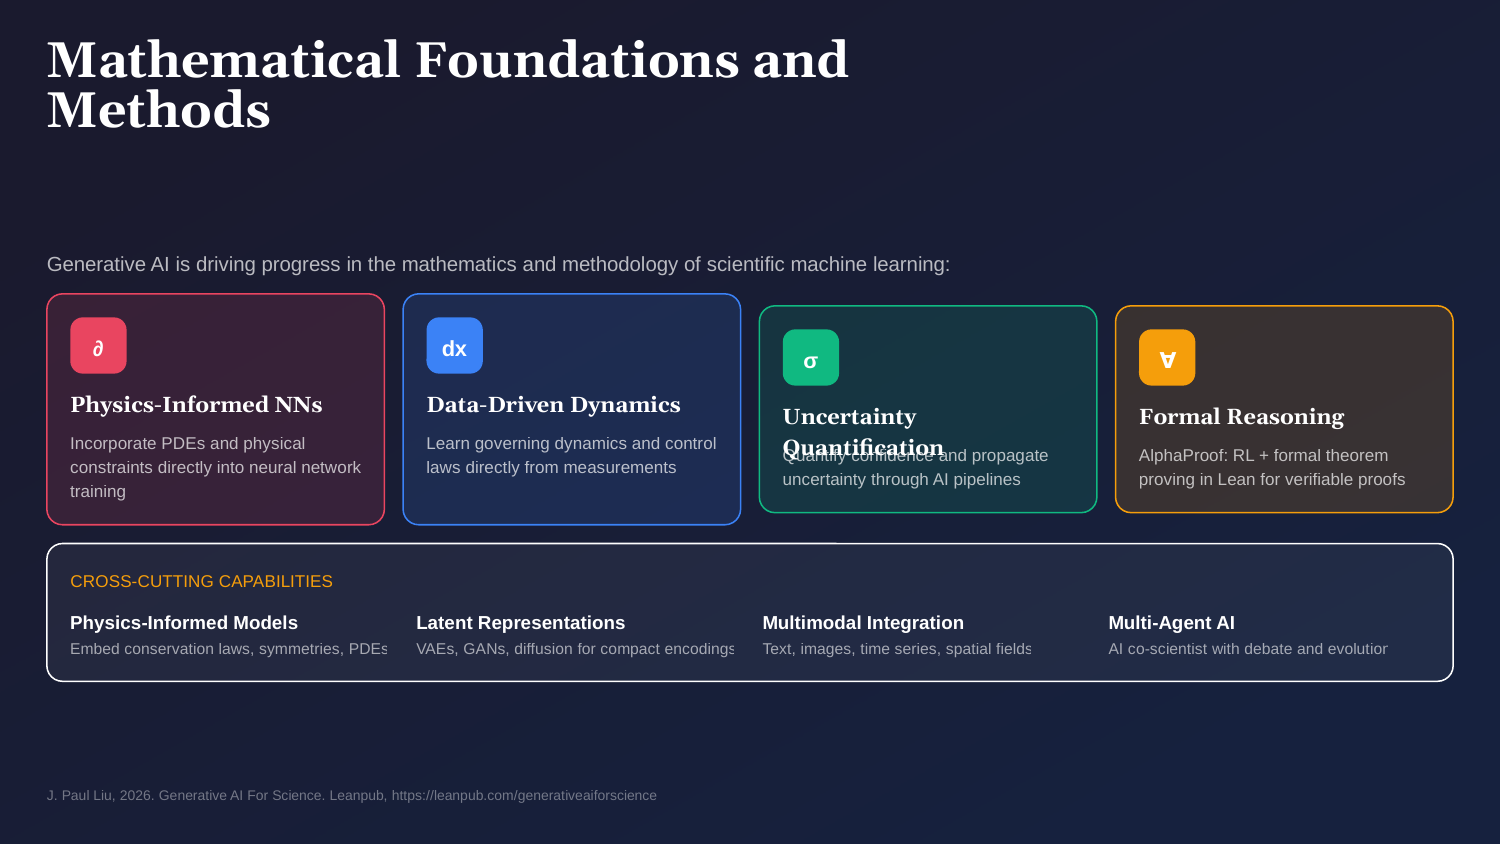

Mathematical Foundations and Methods
Generative AI is driving progress in the mathematics and methodology of scientific machine learning:

∂
dx
σ
∀
Physics-Informed NNs
Data-Driven Dynamics
Uncertainty Quantification
Formal Reasoning
Incorporate PDEs and physical constraints directly into neural network training
Learn governing dynamics and control laws directly from measurements
Quantify confidence and propagate uncertainty through AI pipelines
AlphaProof: RL + formal theorem proving in Lean for verifiable proofs

CROSS-CUTTING CAPABILITIES
Physics-Informed Models
Latent Representations
Multimodal Integration
Multi-Agent AI
Embed conservation laws, symmetries, PDEs
VAEs, GANs, diffusion for compact encodings
Text, images, time series, spatial fields
AI co-scientist with debate and evolution
J. Paul Liu, 2026. Generative AI For Science. Leanpub, https://leanpub.com/generativeaiforscience